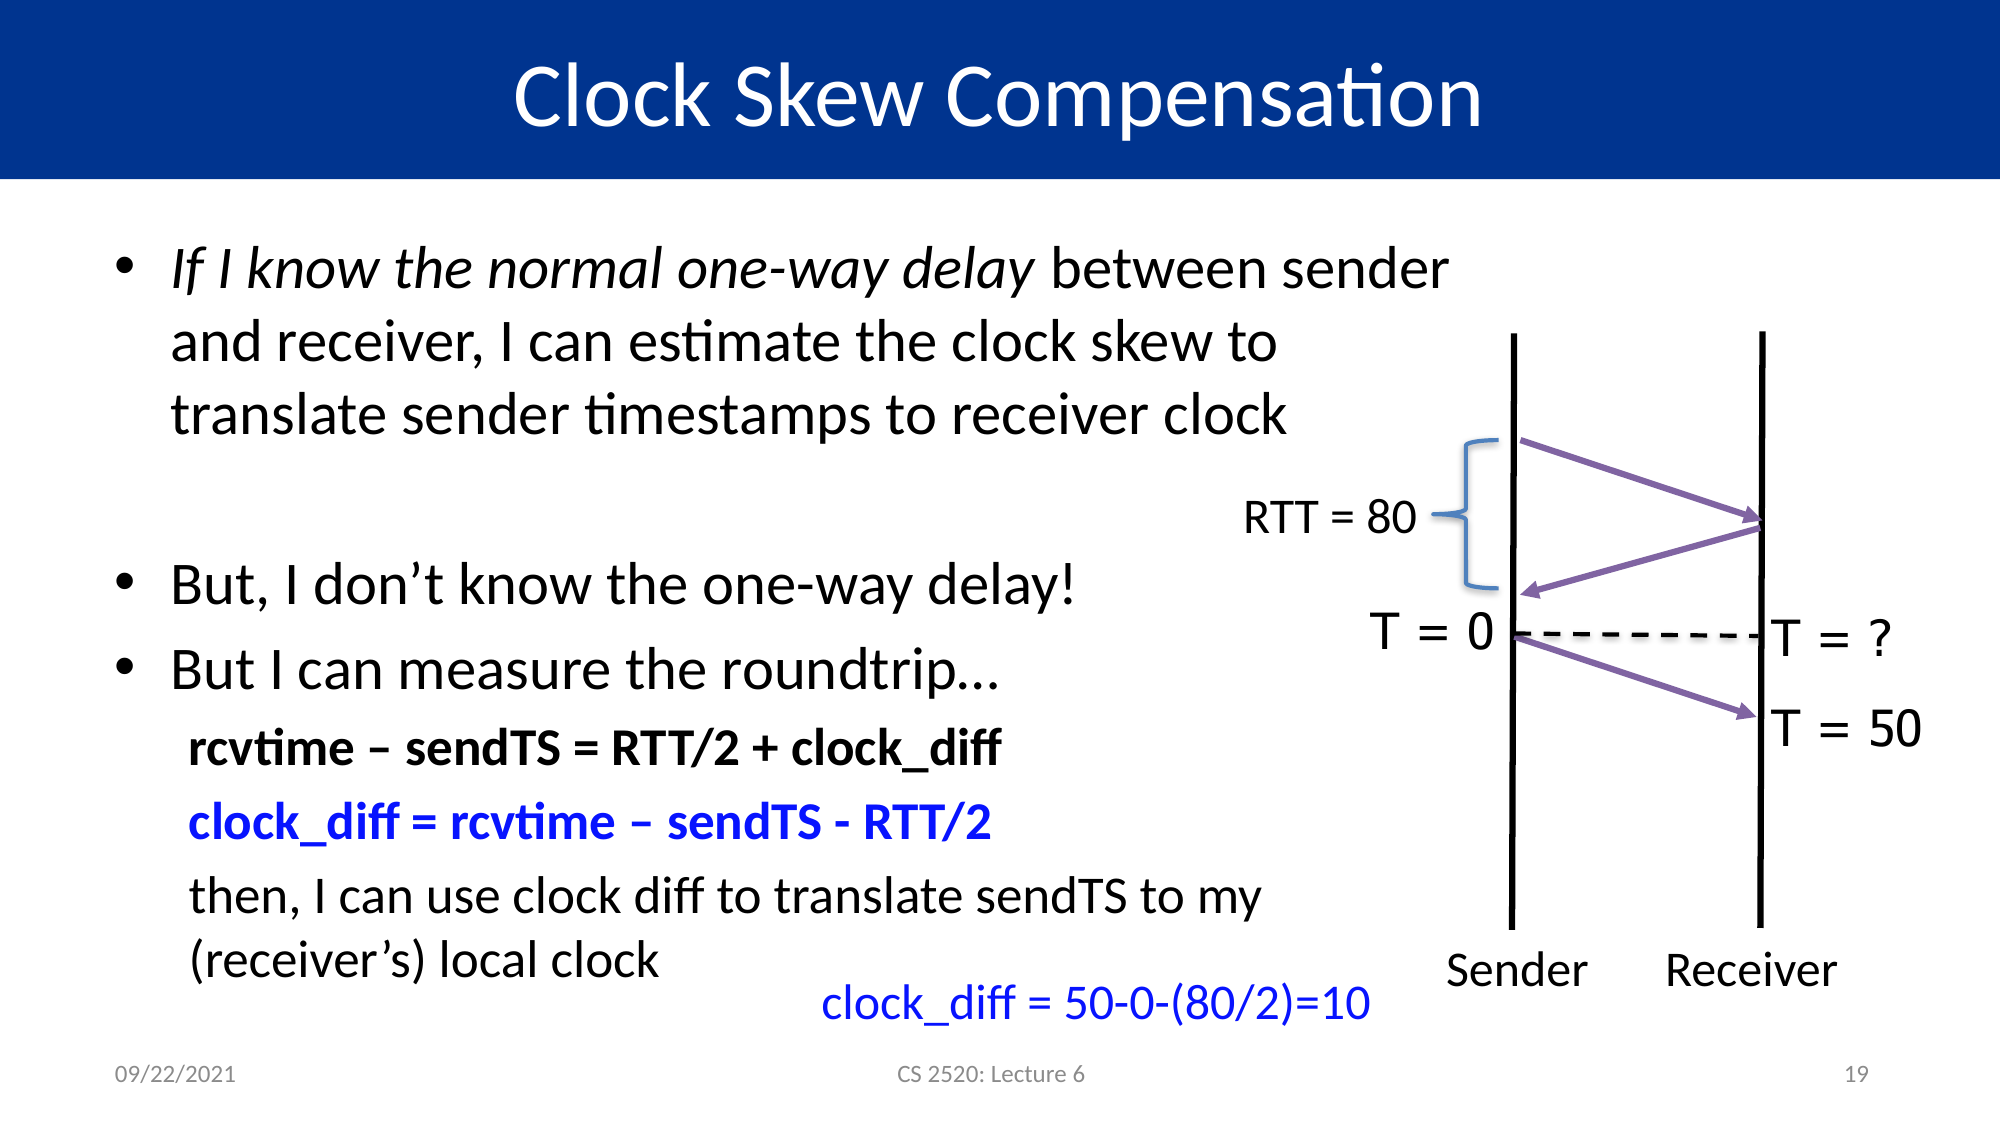

# Clock Skew Compensation
If I know the normal one-way delay between sender and receiver, I can estimate the clock skew to translate sender timestamps to receiver clock

But, I don’t know the one-way delay!
But I can measure the roundtrip…
rcvtime – sendTS = RTT/2 + clock_diff
clock_diff = rcvtime – sendTS - RTT/2
then, I can use clock diff to translate sendTS to my (receiver’s) local clock

Sender
Receiver

RTT = 80

T = 0
T = ?

T = 50
clock_diff = 50-0-(80/2)=10
09/22/2021
CS 2520: Lecture 6
19